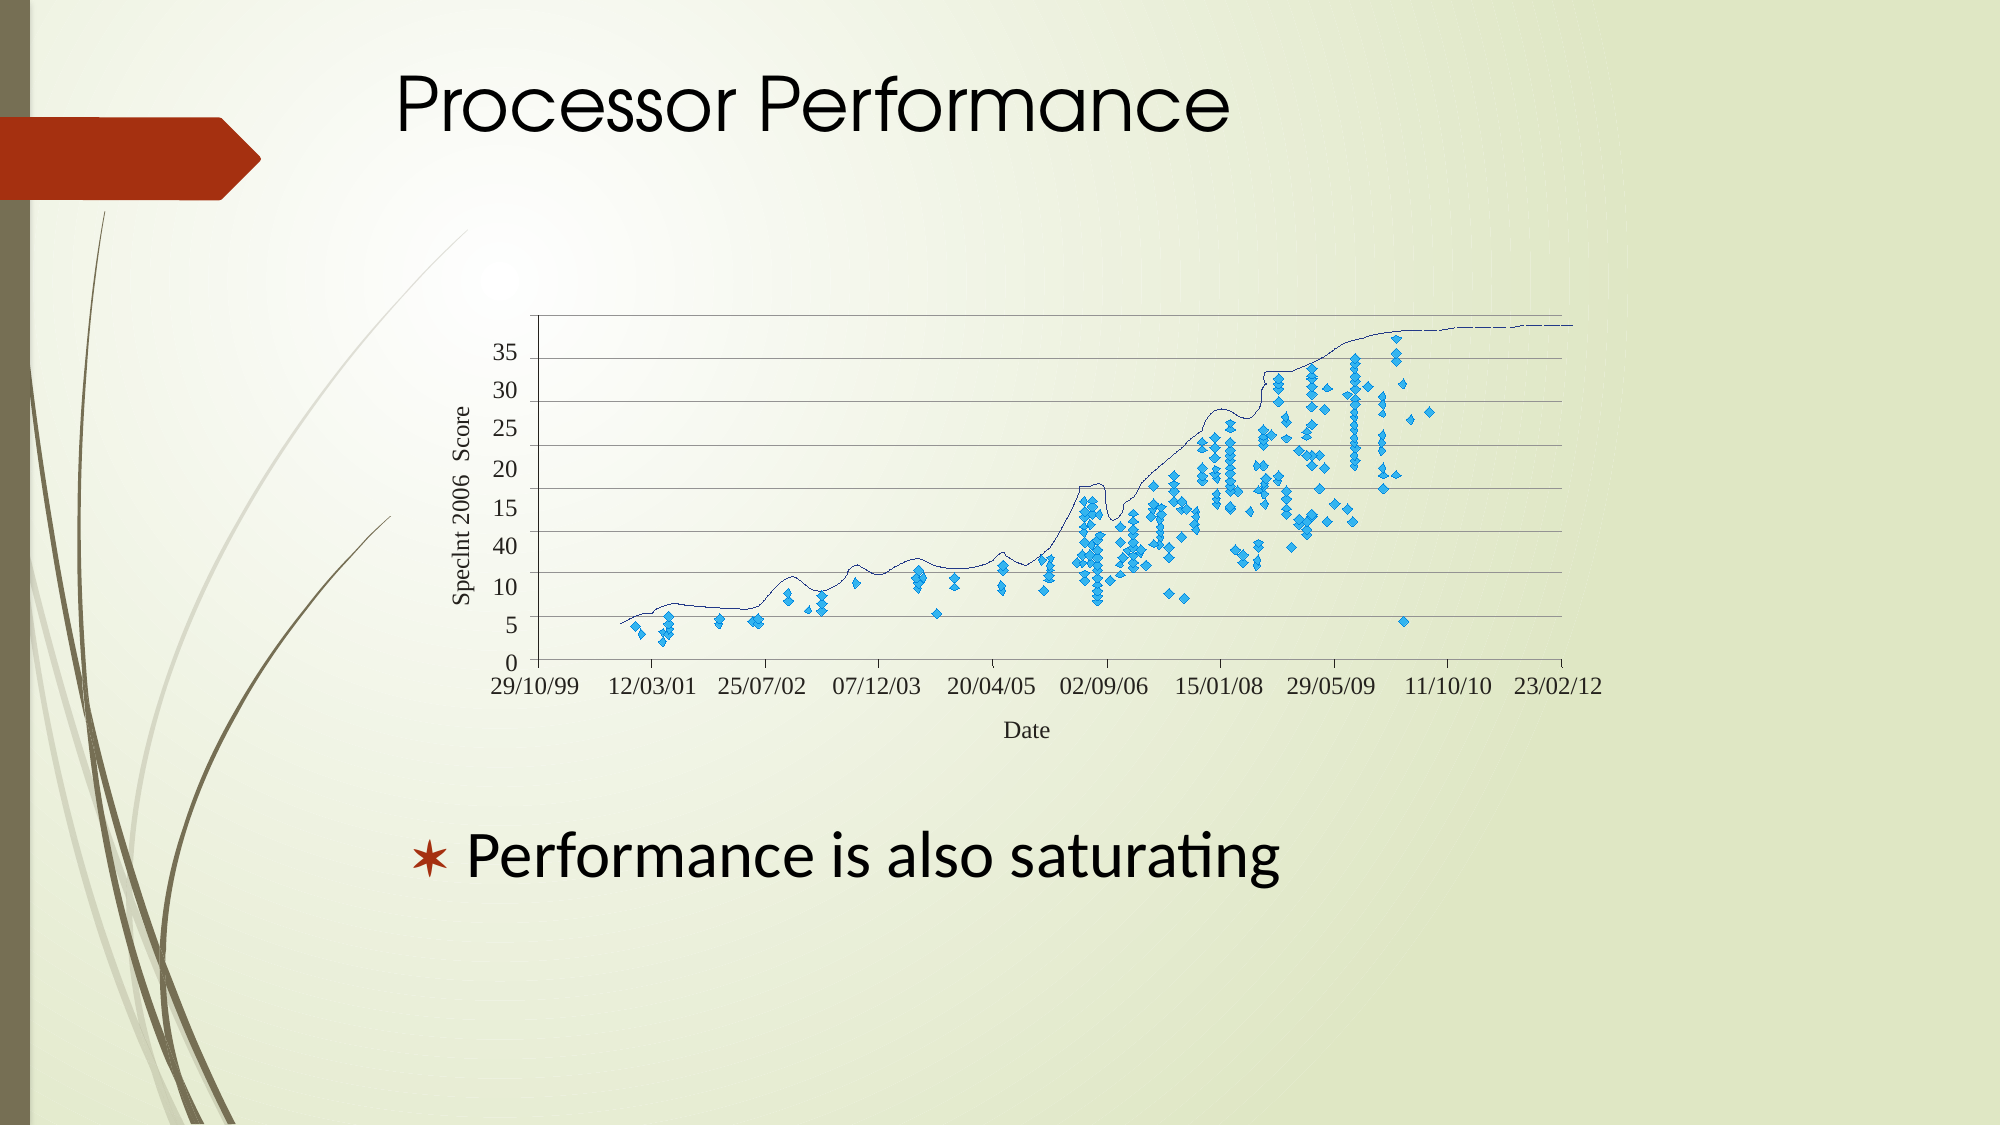

Processor Performance

35
30
25

20

Speclnt 2006  Score
15

40

10

5

0

29/10/99
12/03/01
25/07/02
07/12/03
20/04/05
02/09/06
15/01/08
29/05/09
11/10/10
23/02/12
Date

Performance is also saturating